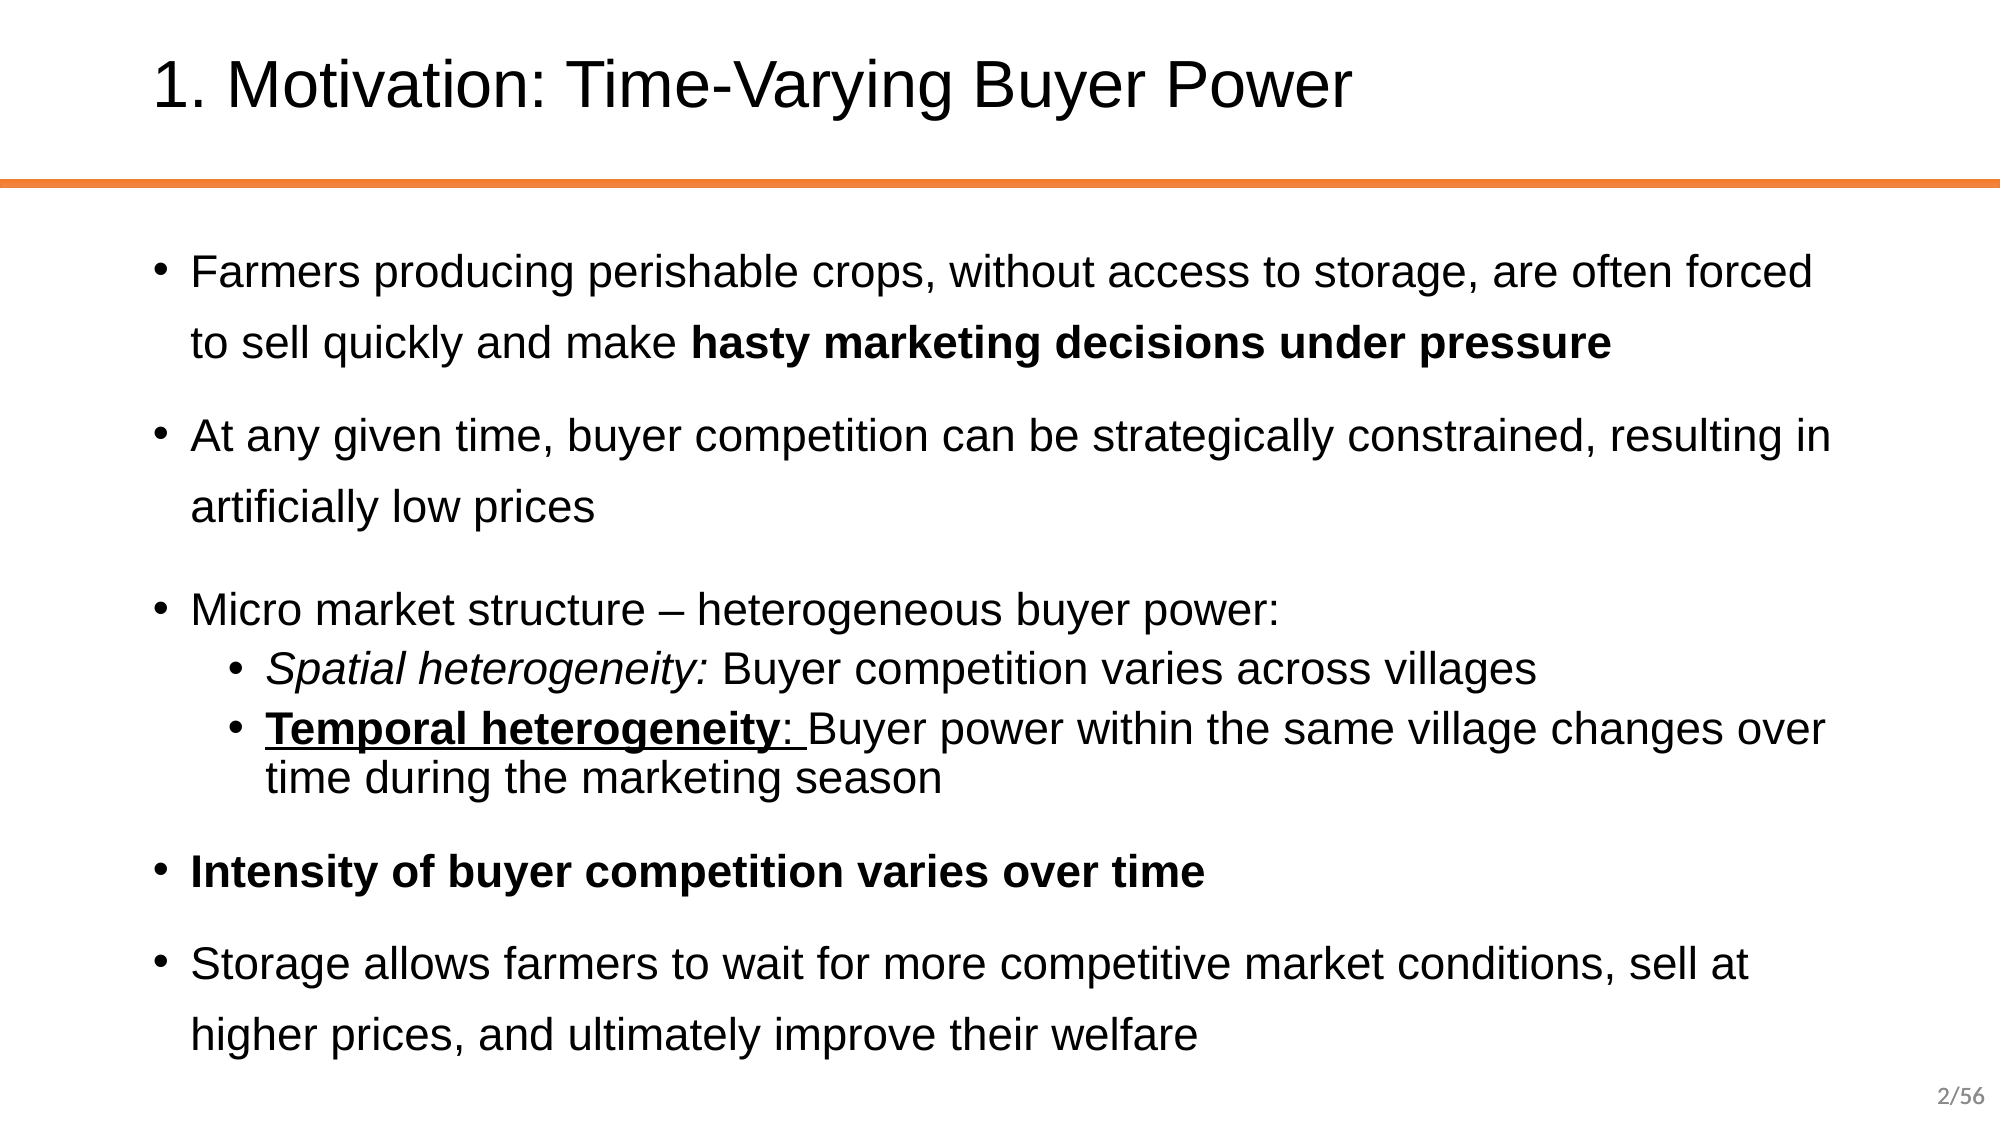

# 1. Motivation: Time-Varying Buyer Power
Farmers producing perishable crops, without access to storage, are often forced to sell quickly and make hasty marketing decisions under pressure
At any given time, buyer competition can be strategically constrained, resulting in artificially low prices
Micro market structure – heterogeneous buyer power:
Spatial heterogeneity: Buyer competition varies across villages
Temporal heterogeneity: Buyer power within the same village changes over time during the marketing season
Intensity of buyer competition varies over time
Storage allows farmers to wait for more competitive market conditions, sell at higher prices, and ultimately improve their welfare
2/56